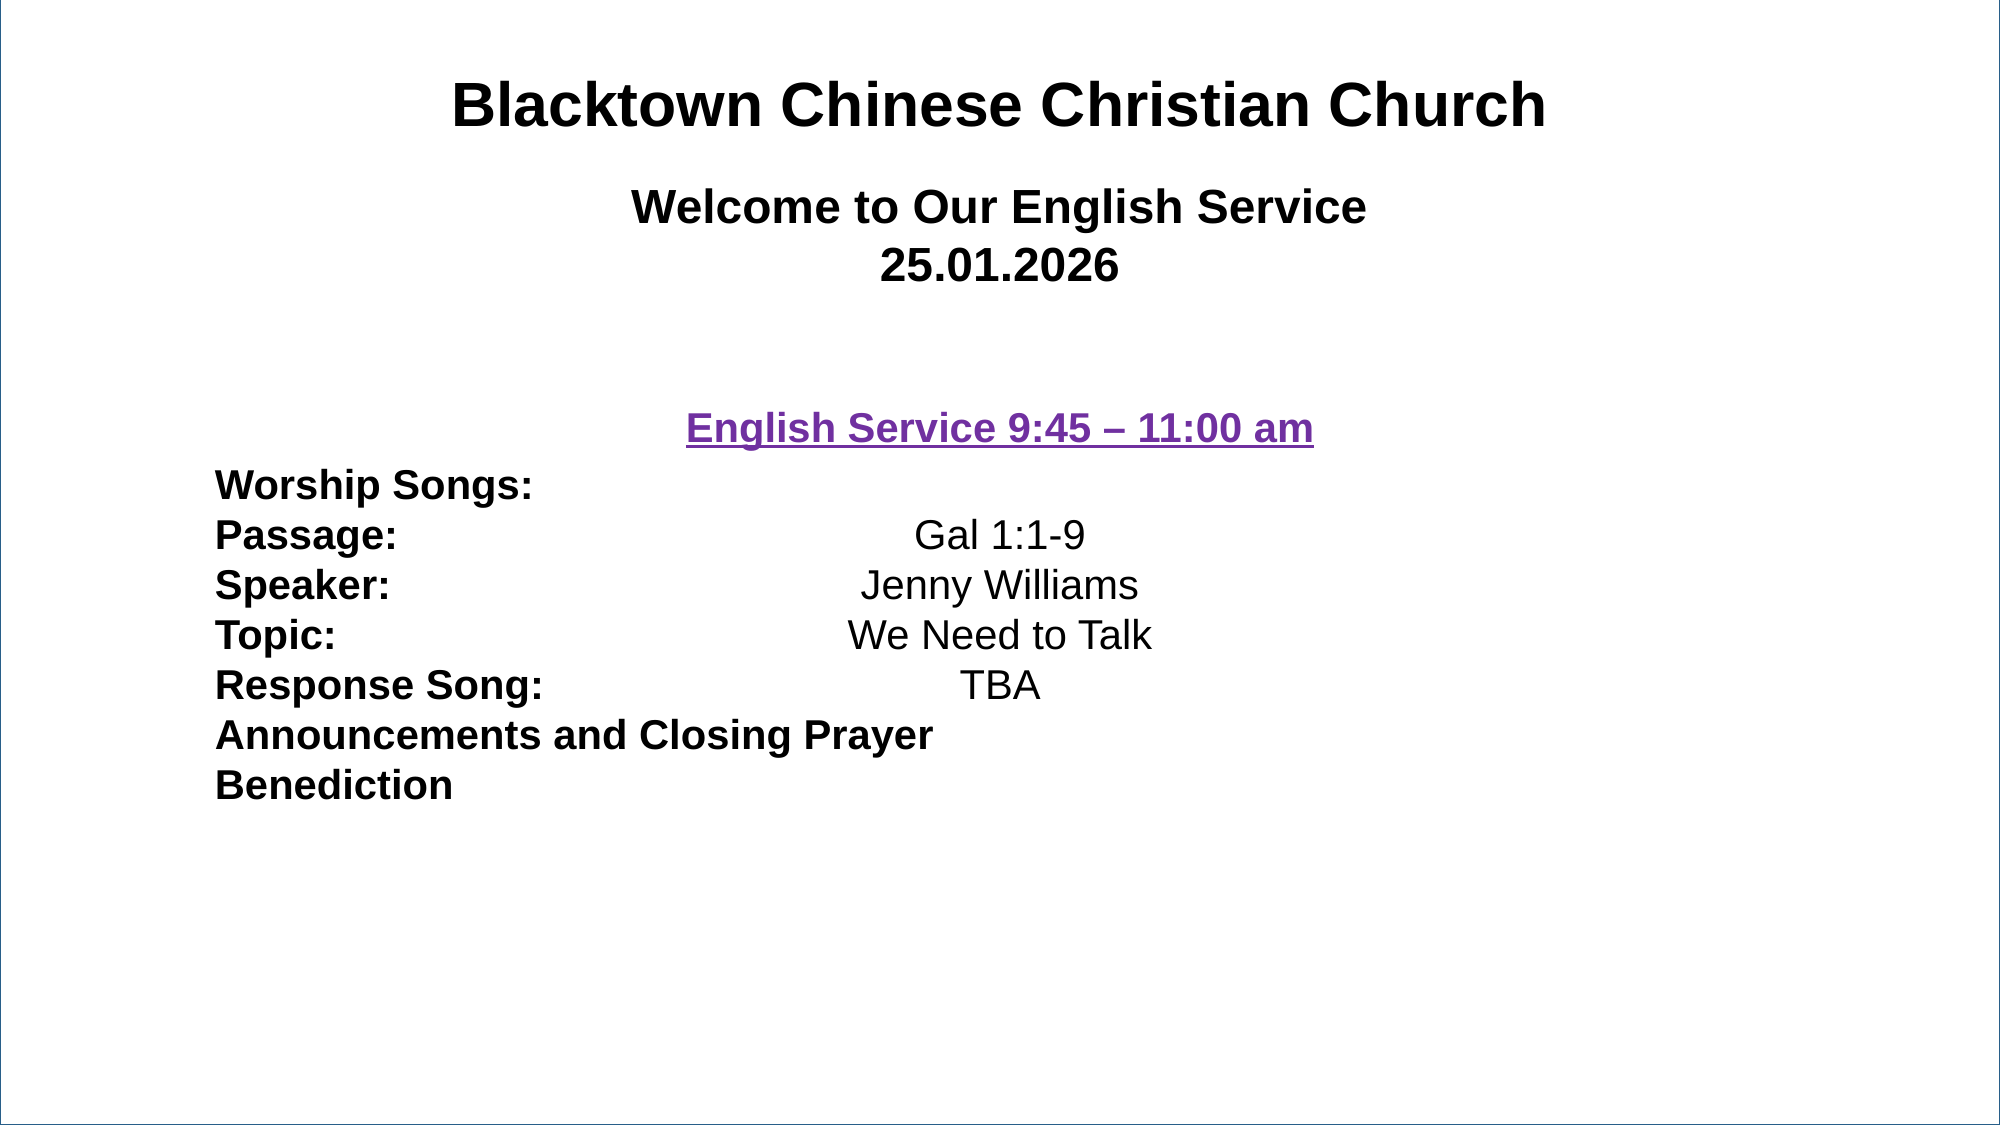

Blacktown Chinese Christian Church
Welcome to Our English Service
25.01.2026
English Service 9:45 – 11:00 am
Worship Songs:
Passage:
Speaker:
Topic:
Response Song:
Announcements and Closing Prayer
Benediction
Gal 1:1-9
Jenny Williams
We Need to Talk
TBA